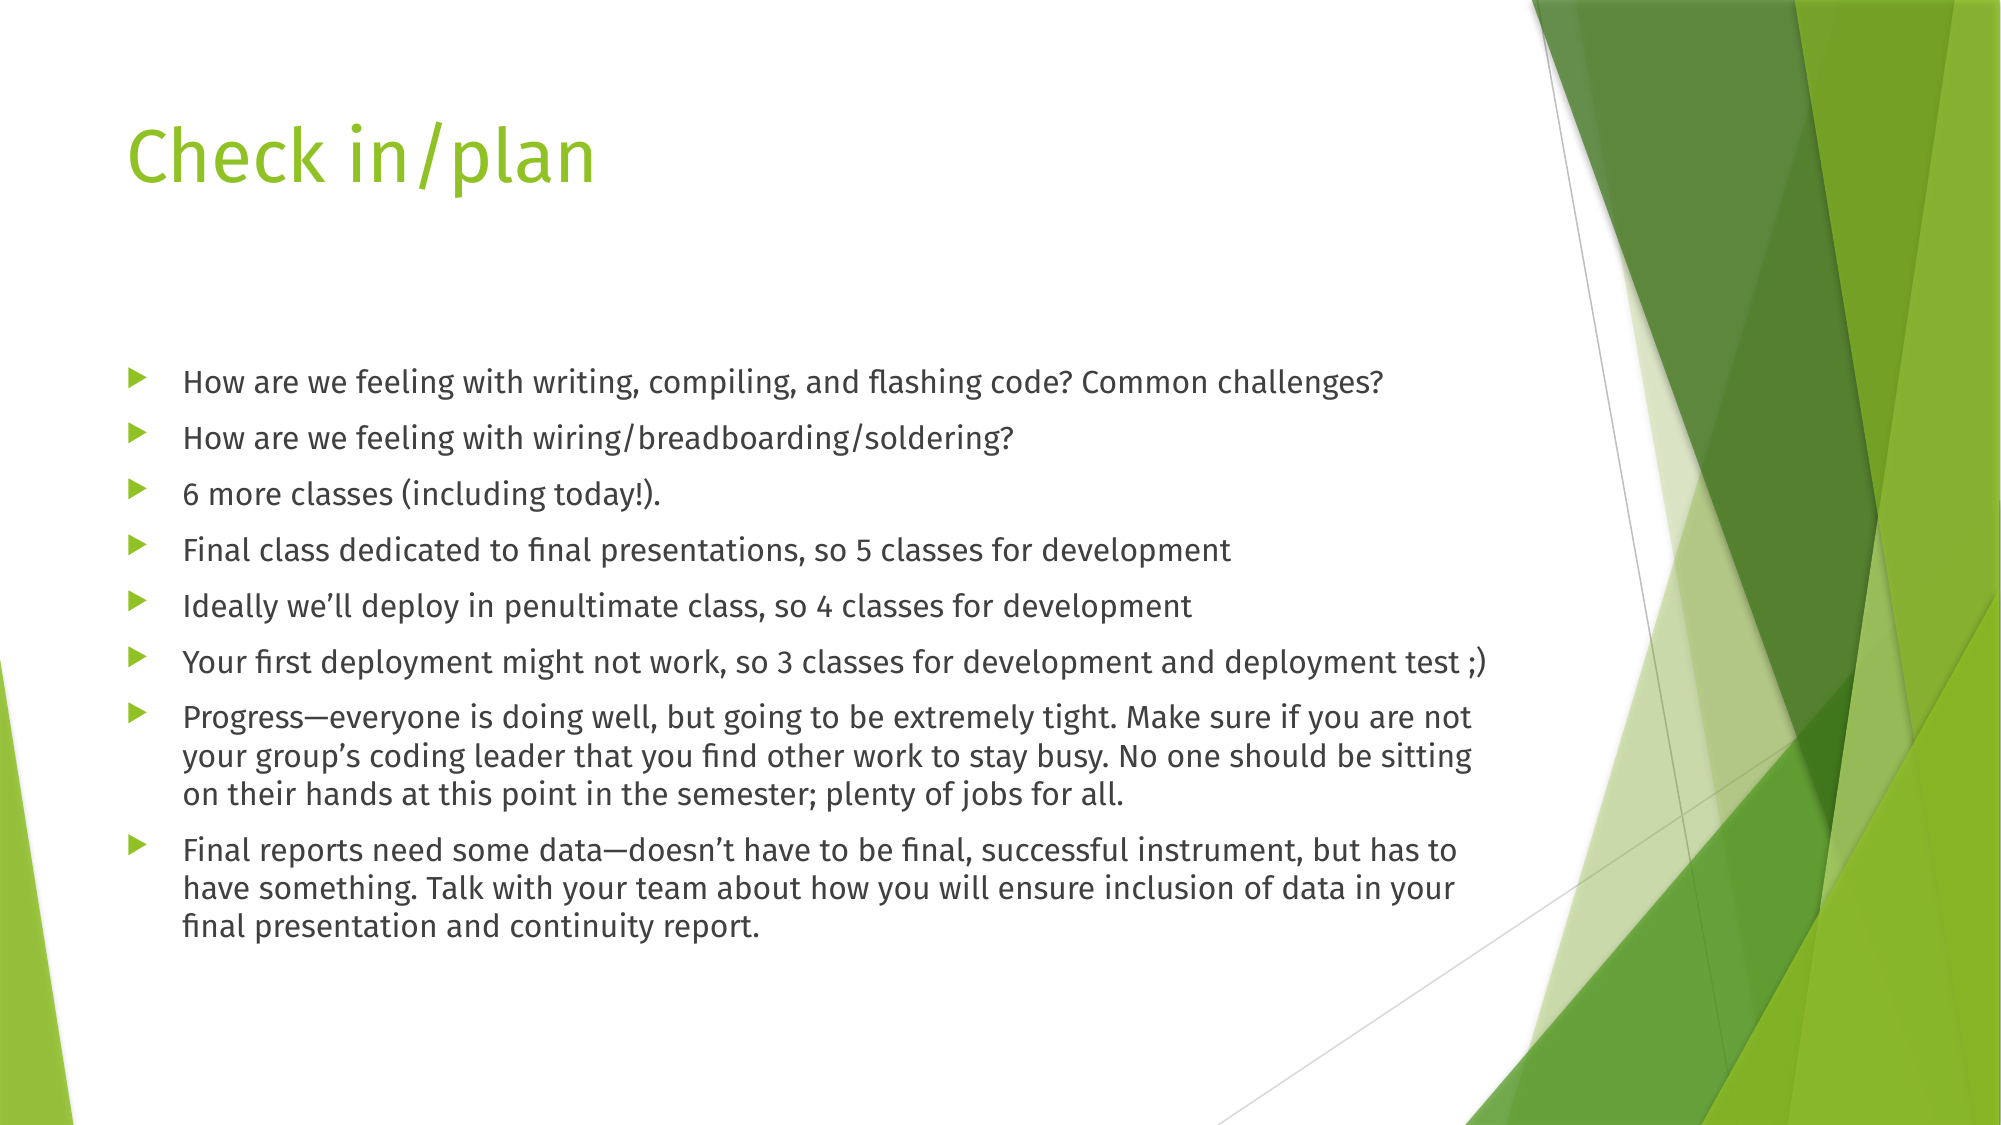

# Check in/plan
How are we feeling with writing, compiling, and flashing code? Common challenges?
How are we feeling with wiring/breadboarding/soldering?
6 more classes (including today!).
Final class dedicated to final presentations, so 5 classes for development
Ideally we’ll deploy in penultimate class, so 4 classes for development
Your first deployment might not work, so 3 classes for development and deployment test ;)
Progress—everyone is doing well, but going to be extremely tight. Make sure if you are not your group’s coding leader that you find other work to stay busy. No one should be sitting on their hands at this point in the semester; plenty of jobs for all.
Final reports need some data—doesn’t have to be final, successful instrument, but has to have something. Talk with your team about how you will ensure inclusion of data in your final presentation and continuity report.